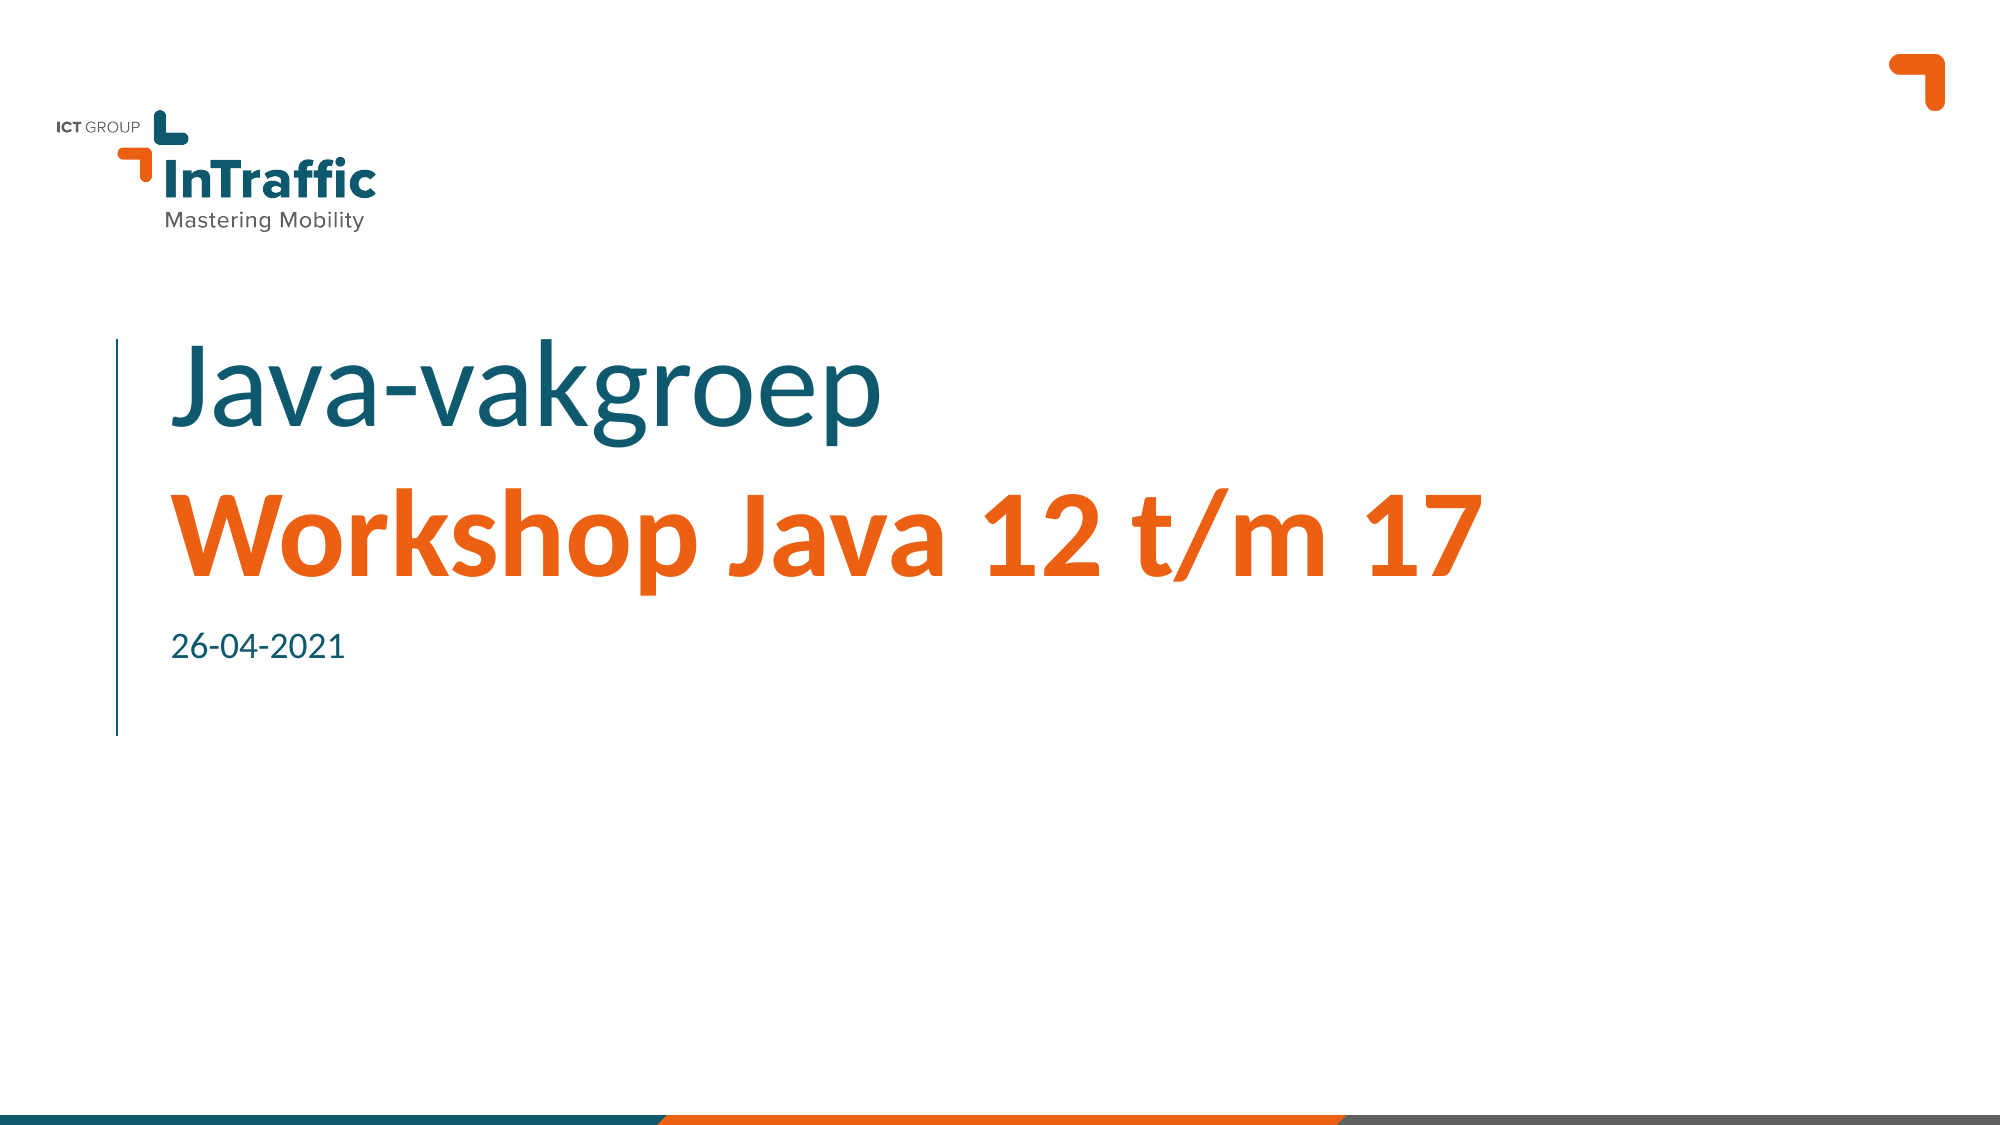

# Java-vakgroep Workshop Java 12 t/m 17
26-04-2021